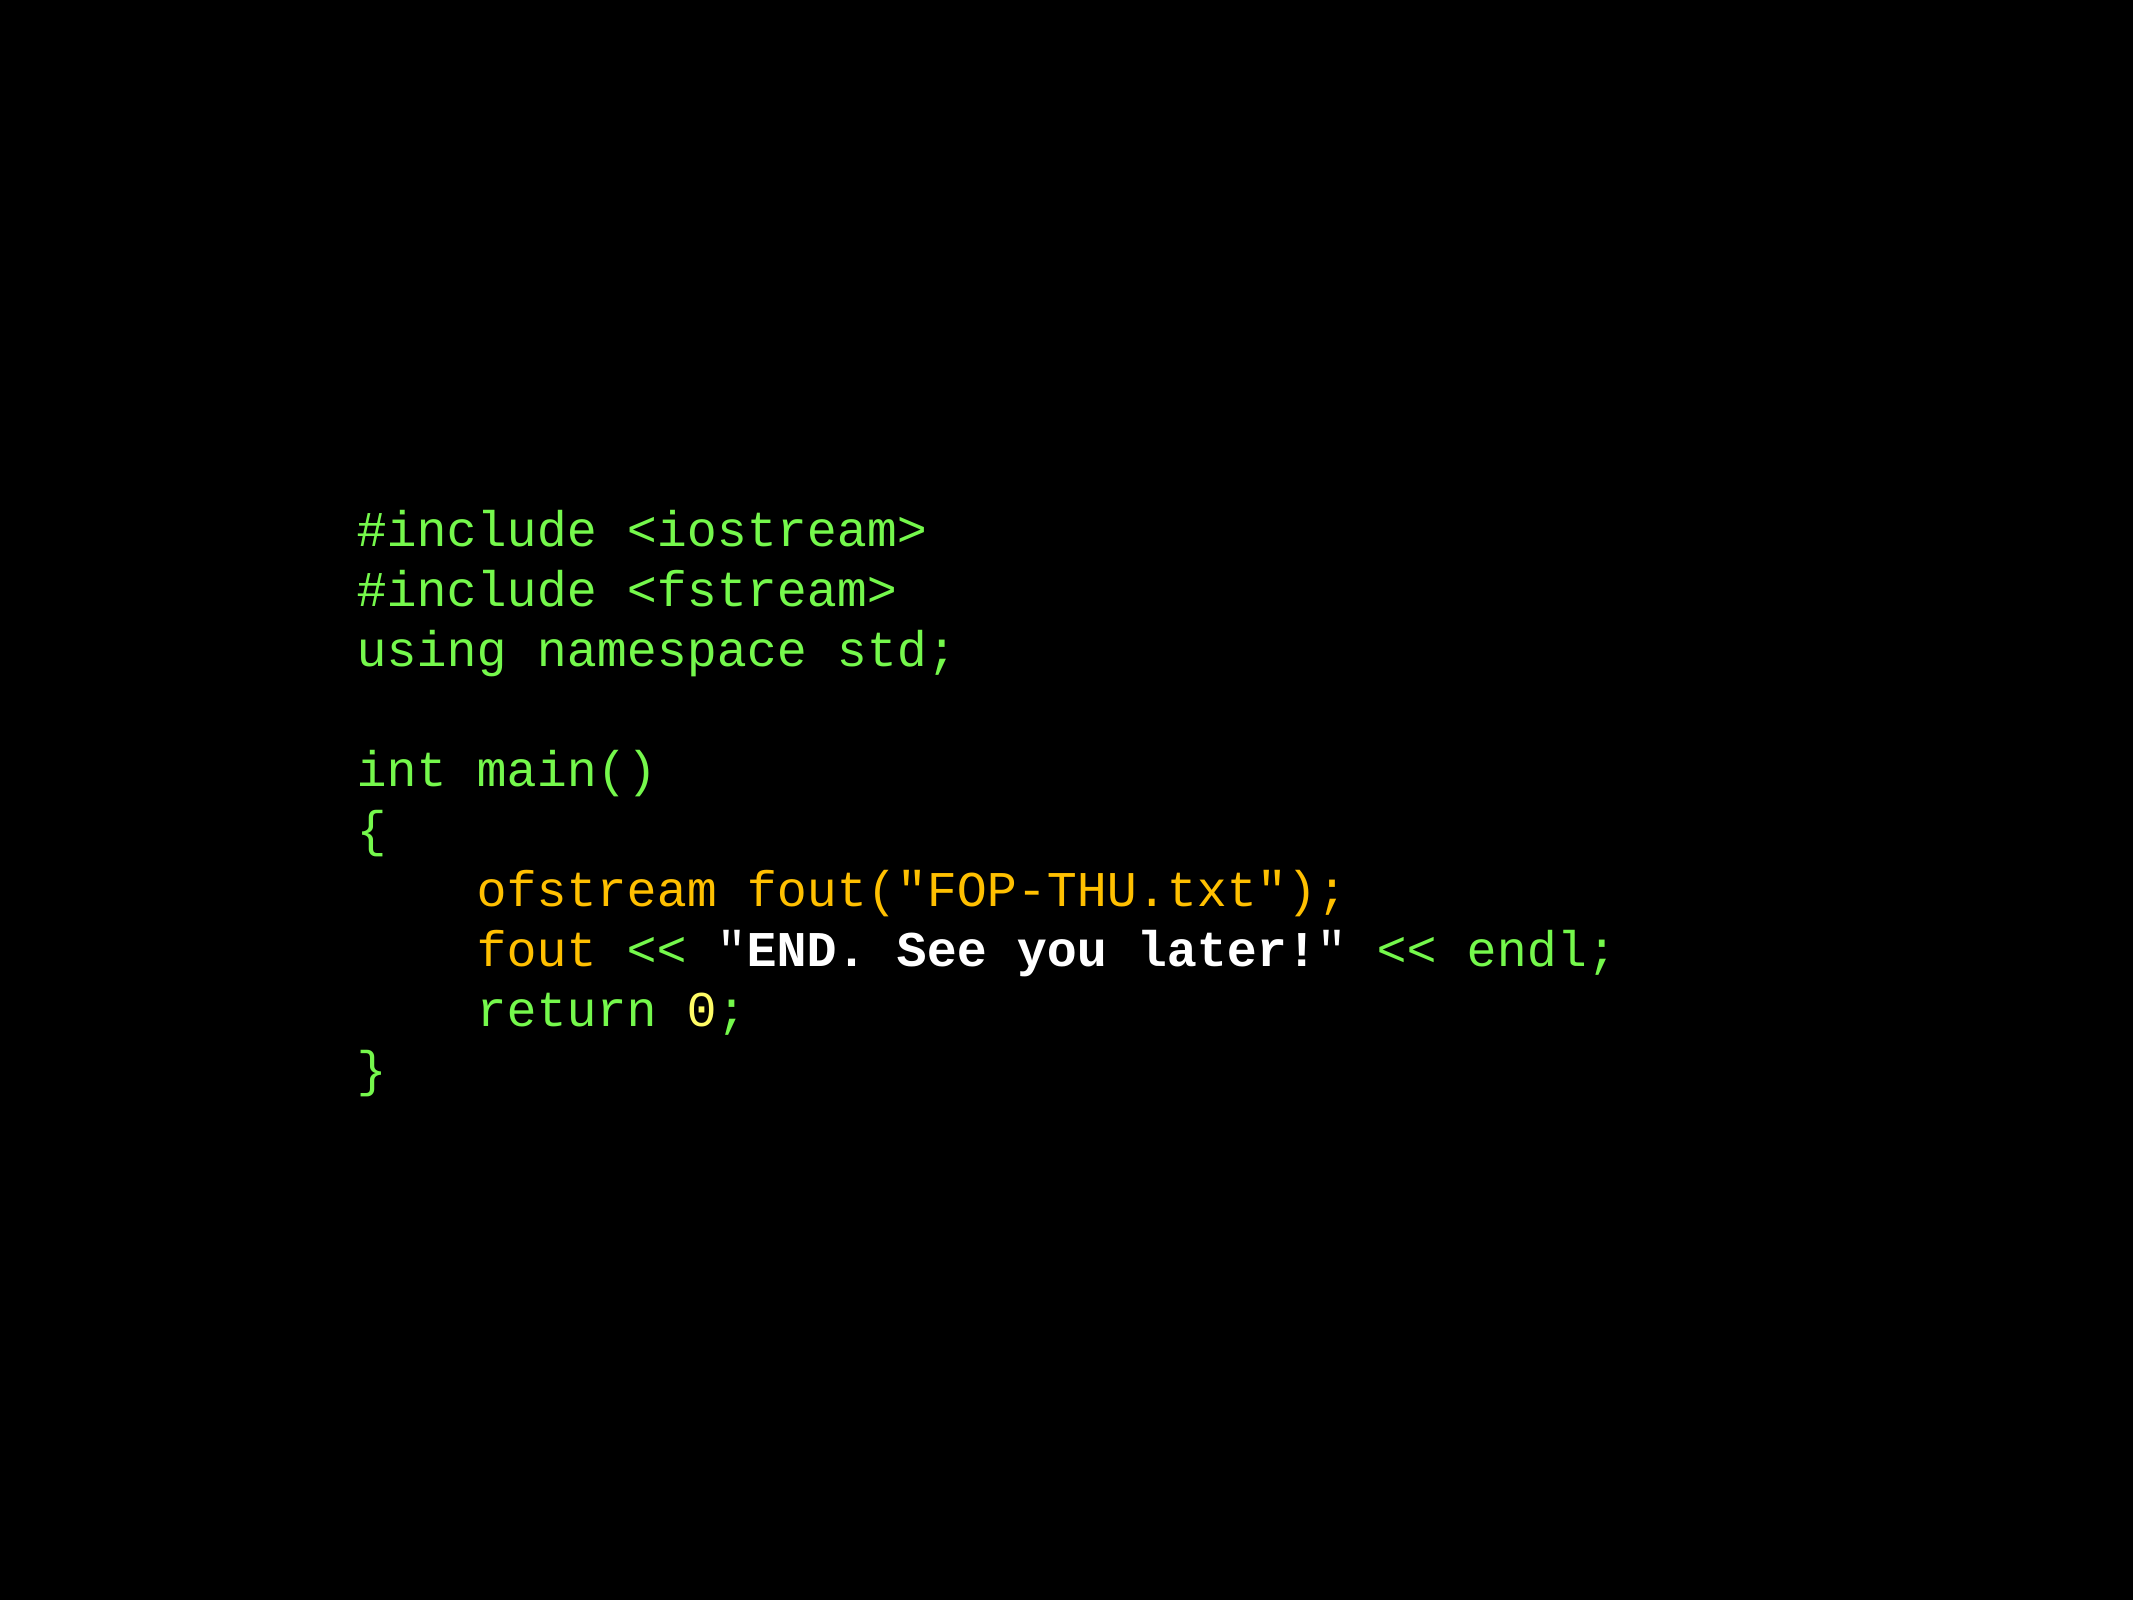

#include <iostream>
#include <fstream>
using namespace std;

int main()
{
    ofstream fout("FOP-THU.txt");
    fout << "END. See you later!" << endl;
    return 0;
}